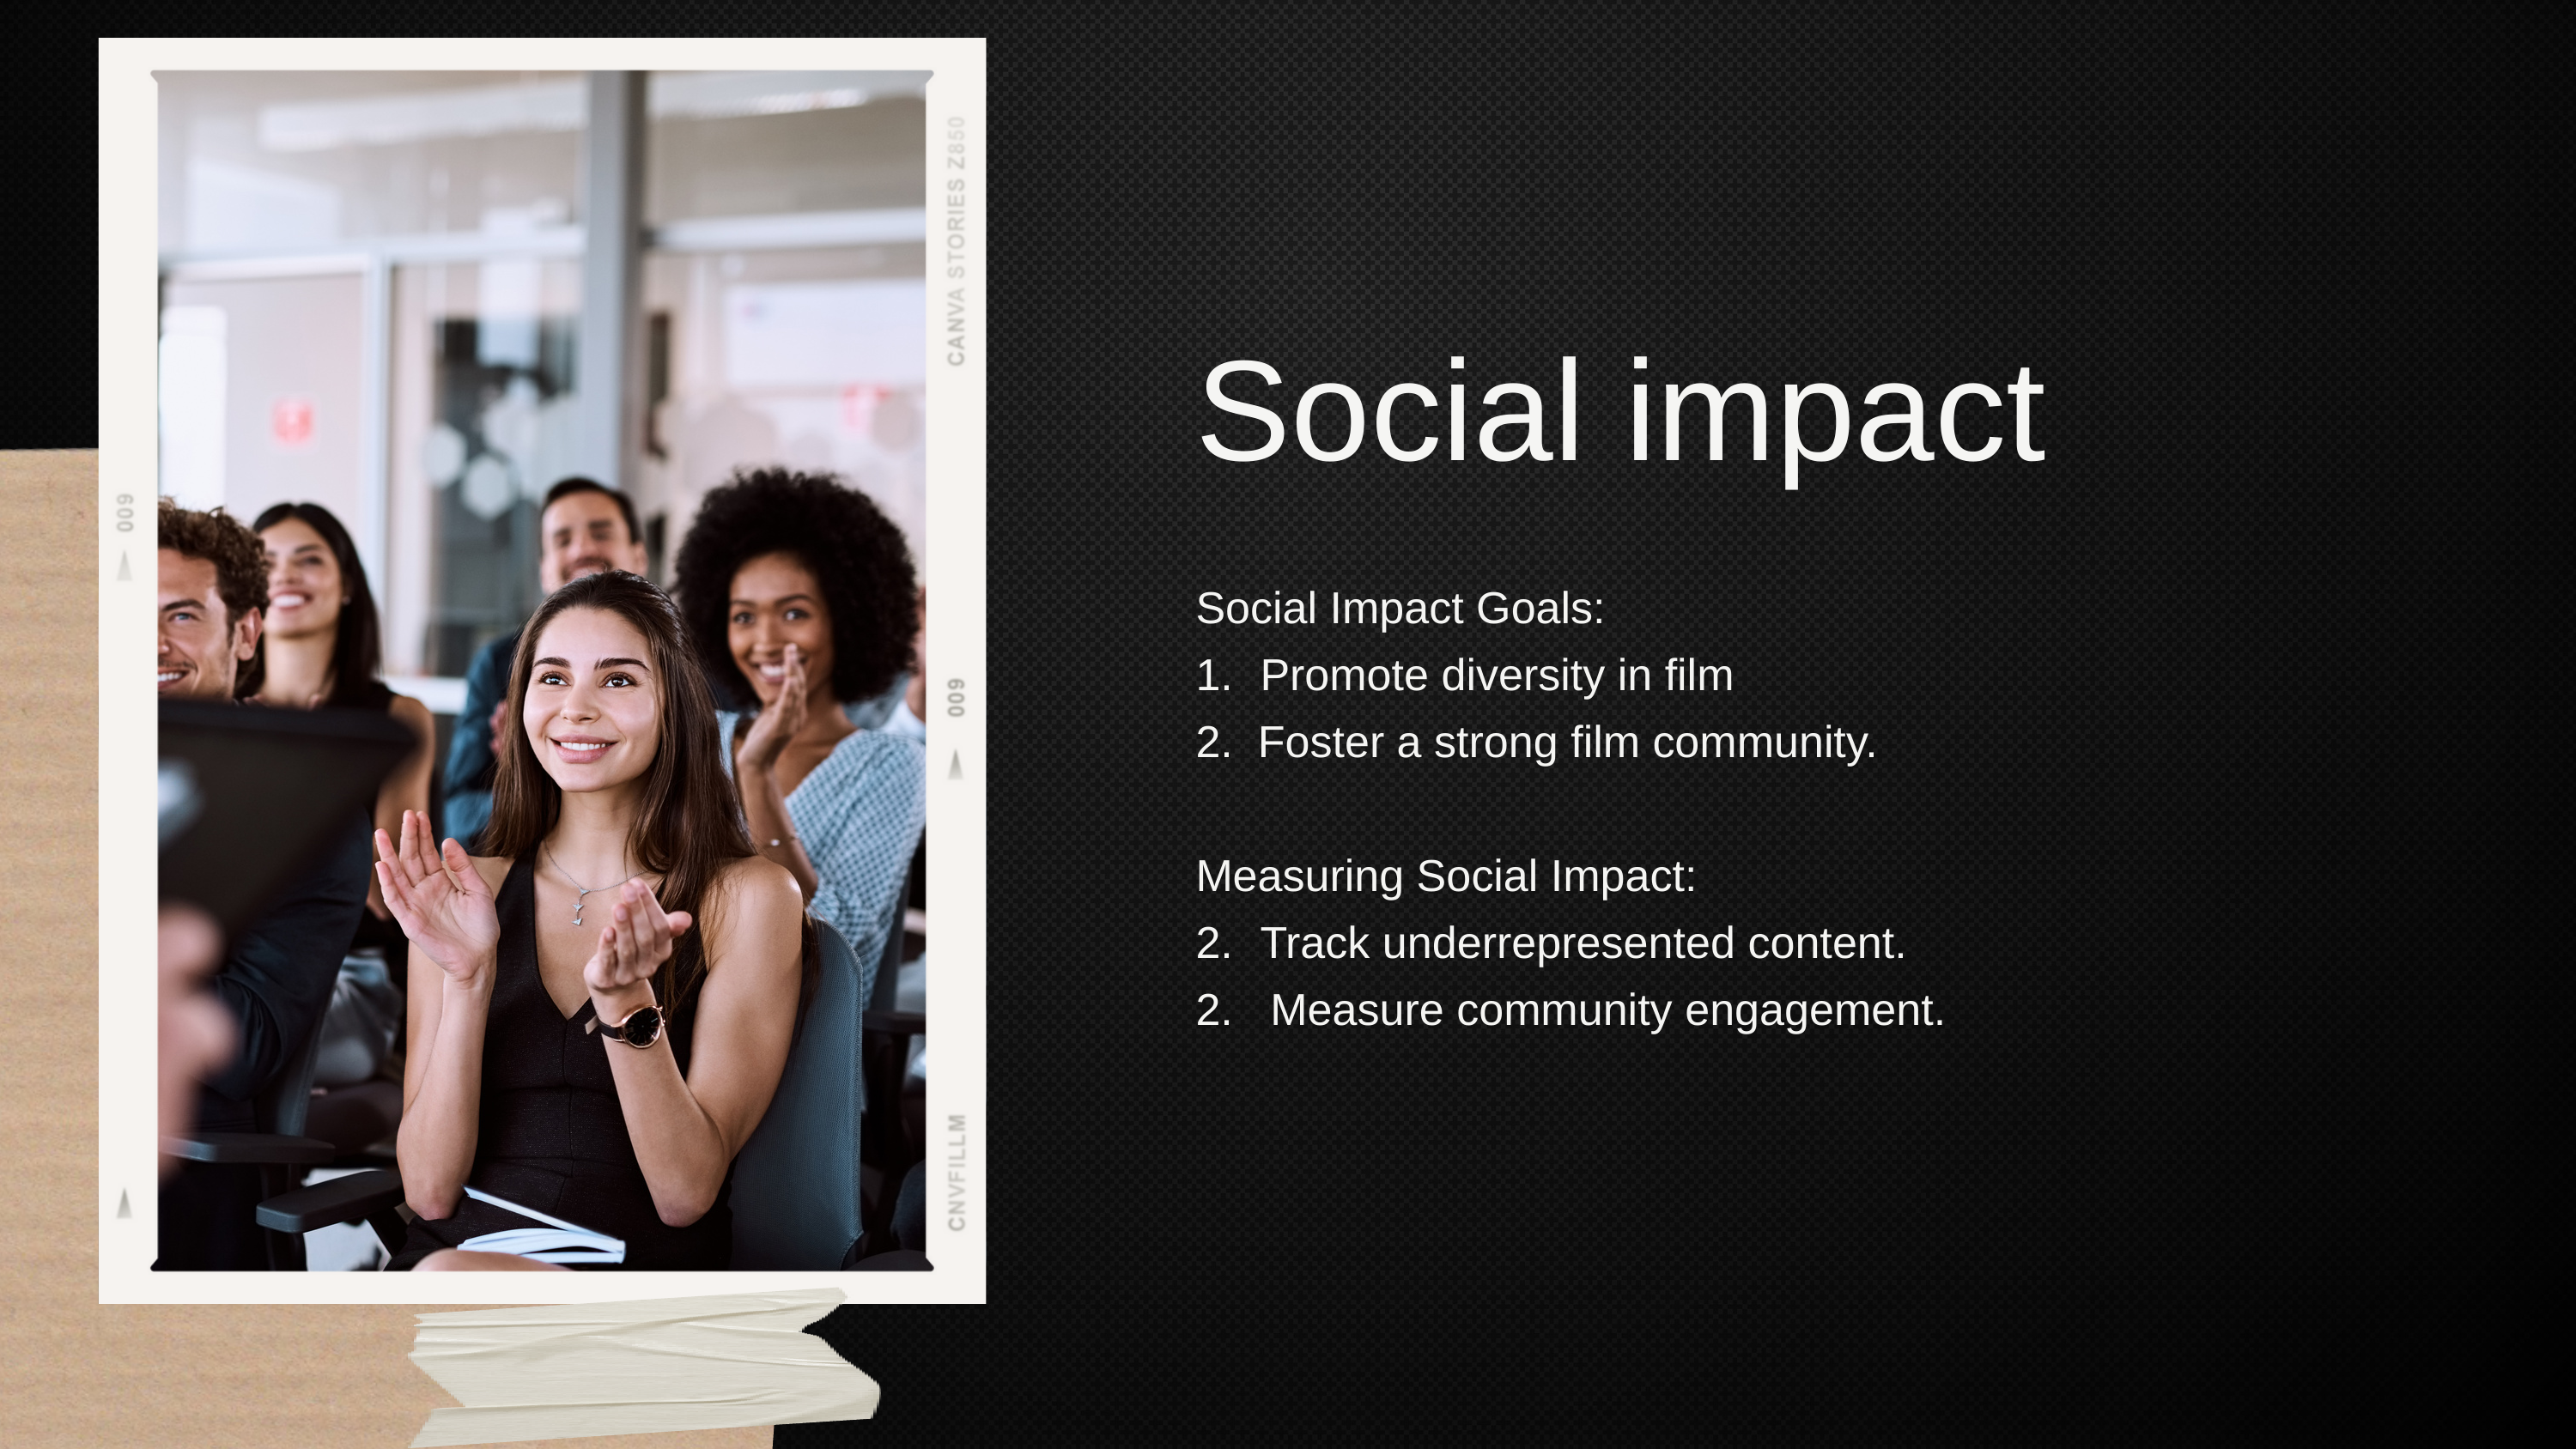

Social impact
Social Impact Goals:
Promote diversity in film
2.  Foster a strong film community.

Measuring Social Impact:
Track underrepresented content.
2.   Measure community engagement.